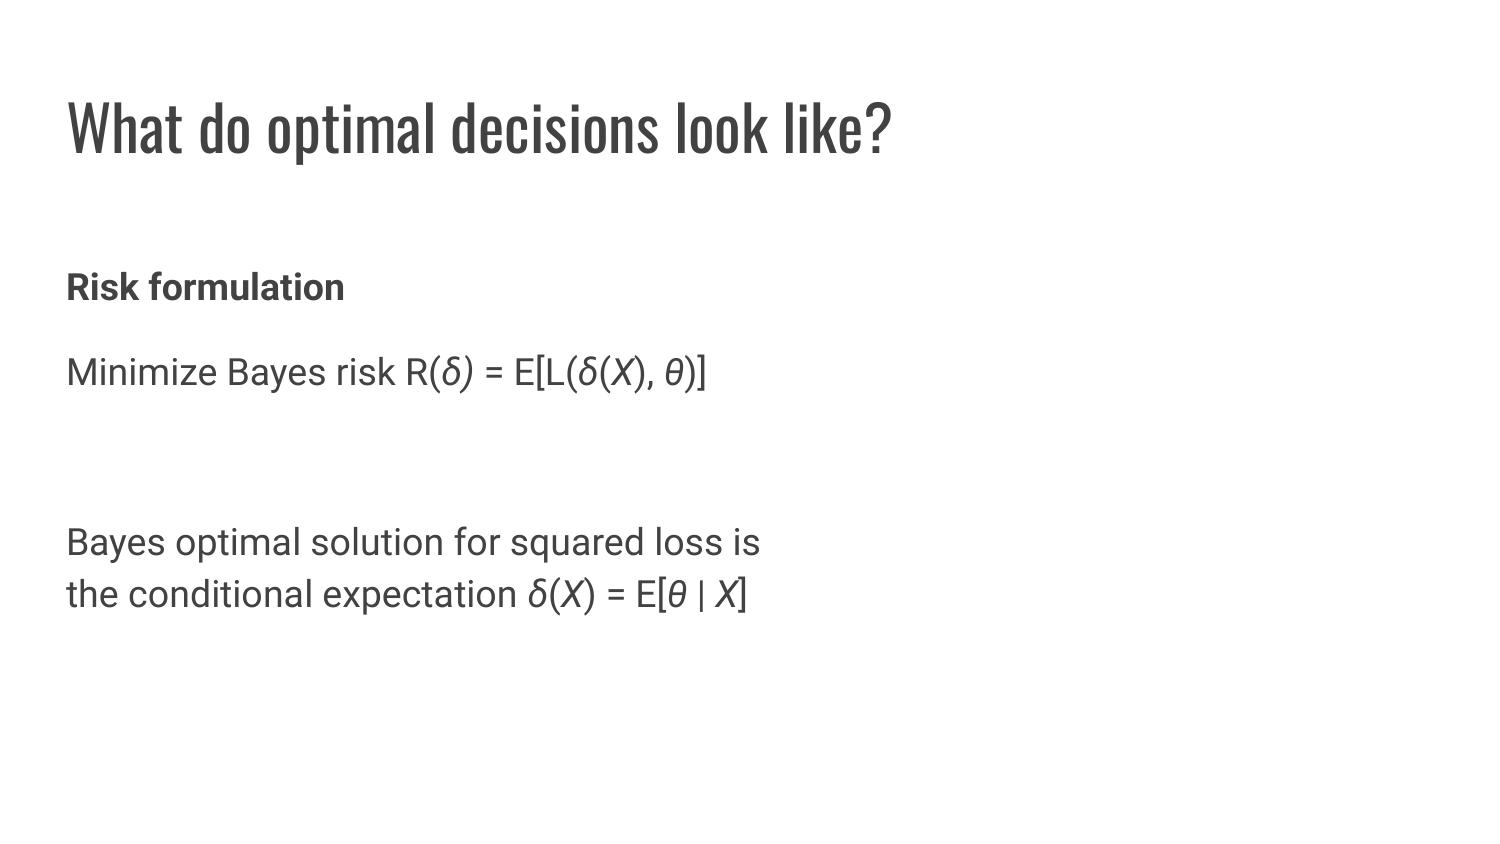

# What do optimal decisions look like?
Risk formulation
Minimize Bayes risk R(δ) = E[L(δ(X), θ)]

Bayes optimal solution for squared loss is
the conditional expectation δ(X) = E[θ | X]